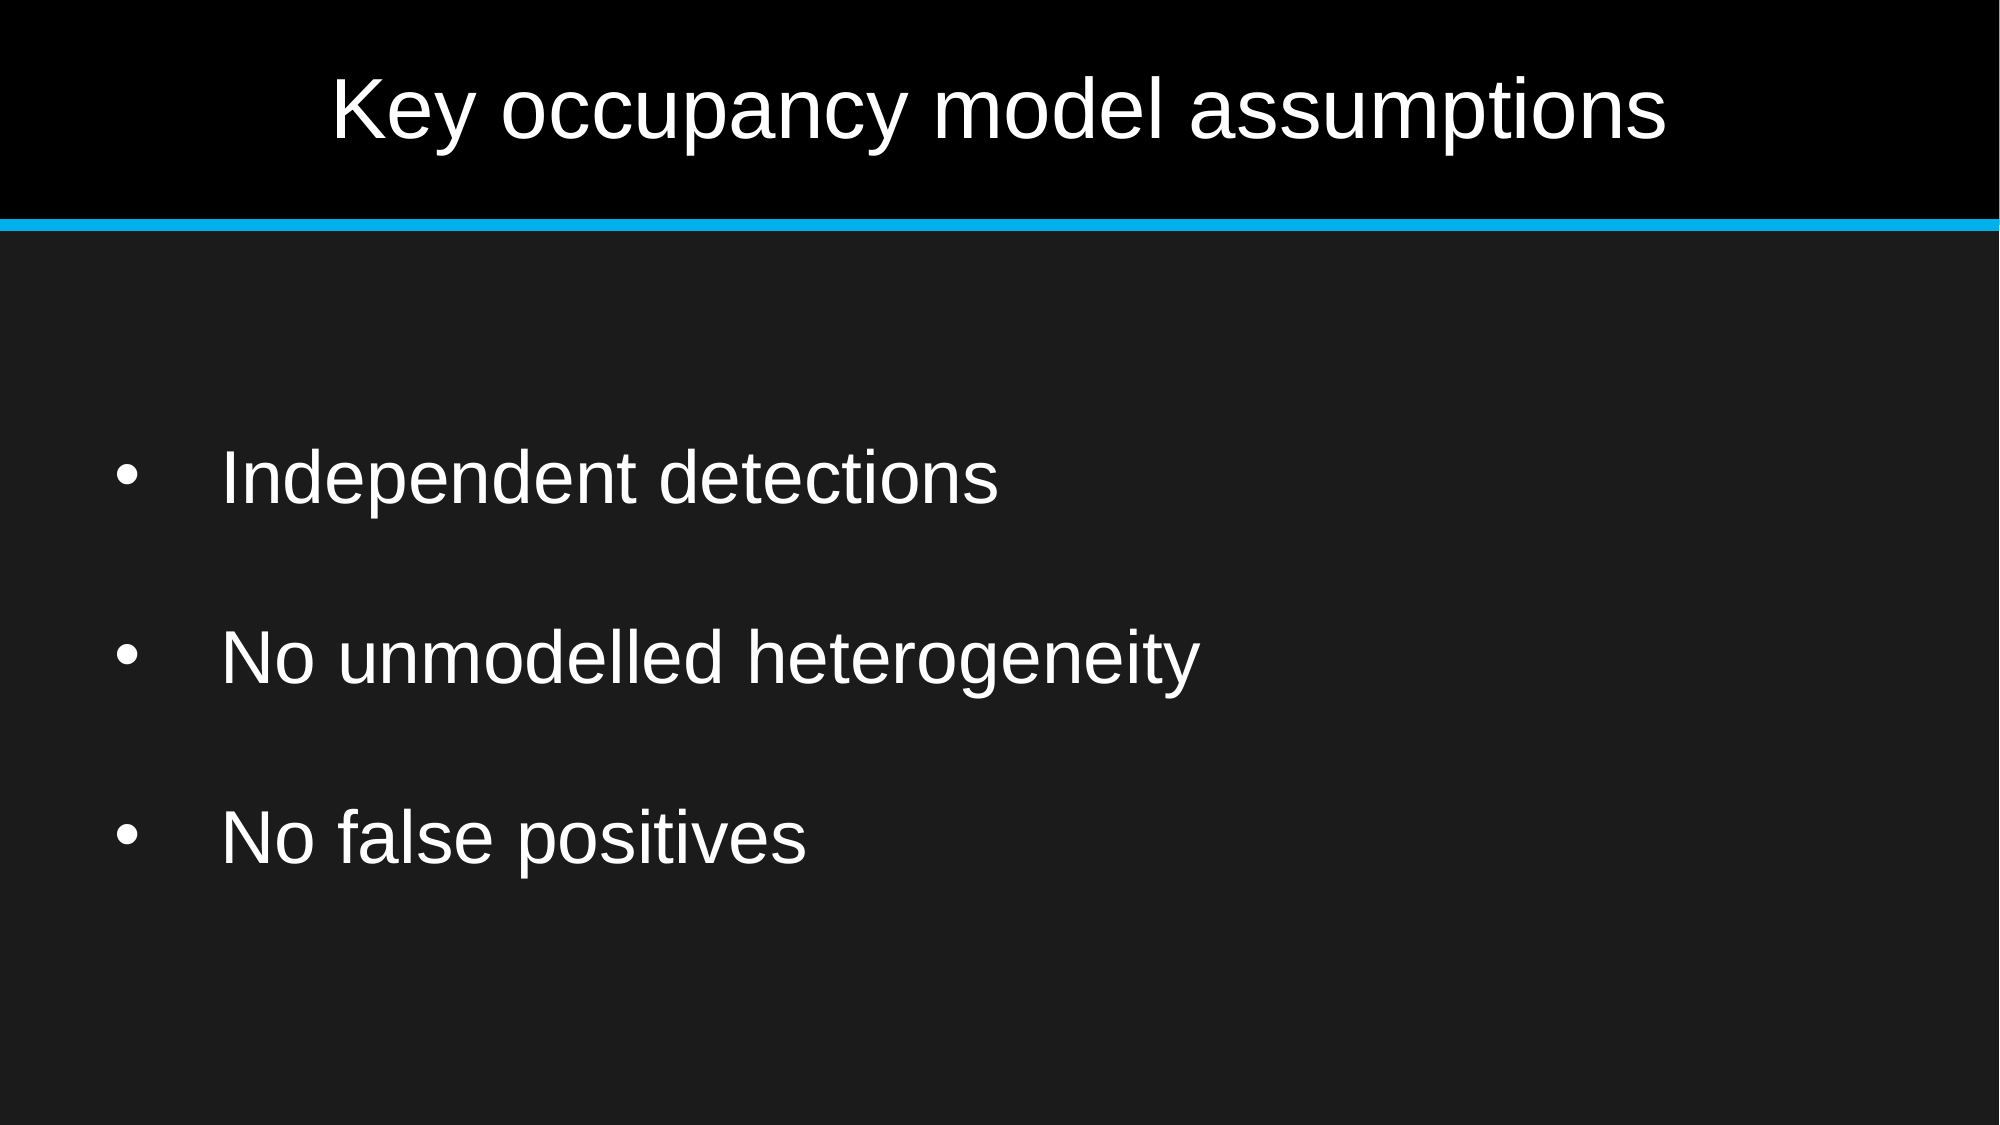

# Key occupancy model assumptions

Independent detections

No unmodelled heterogeneity

No false positives